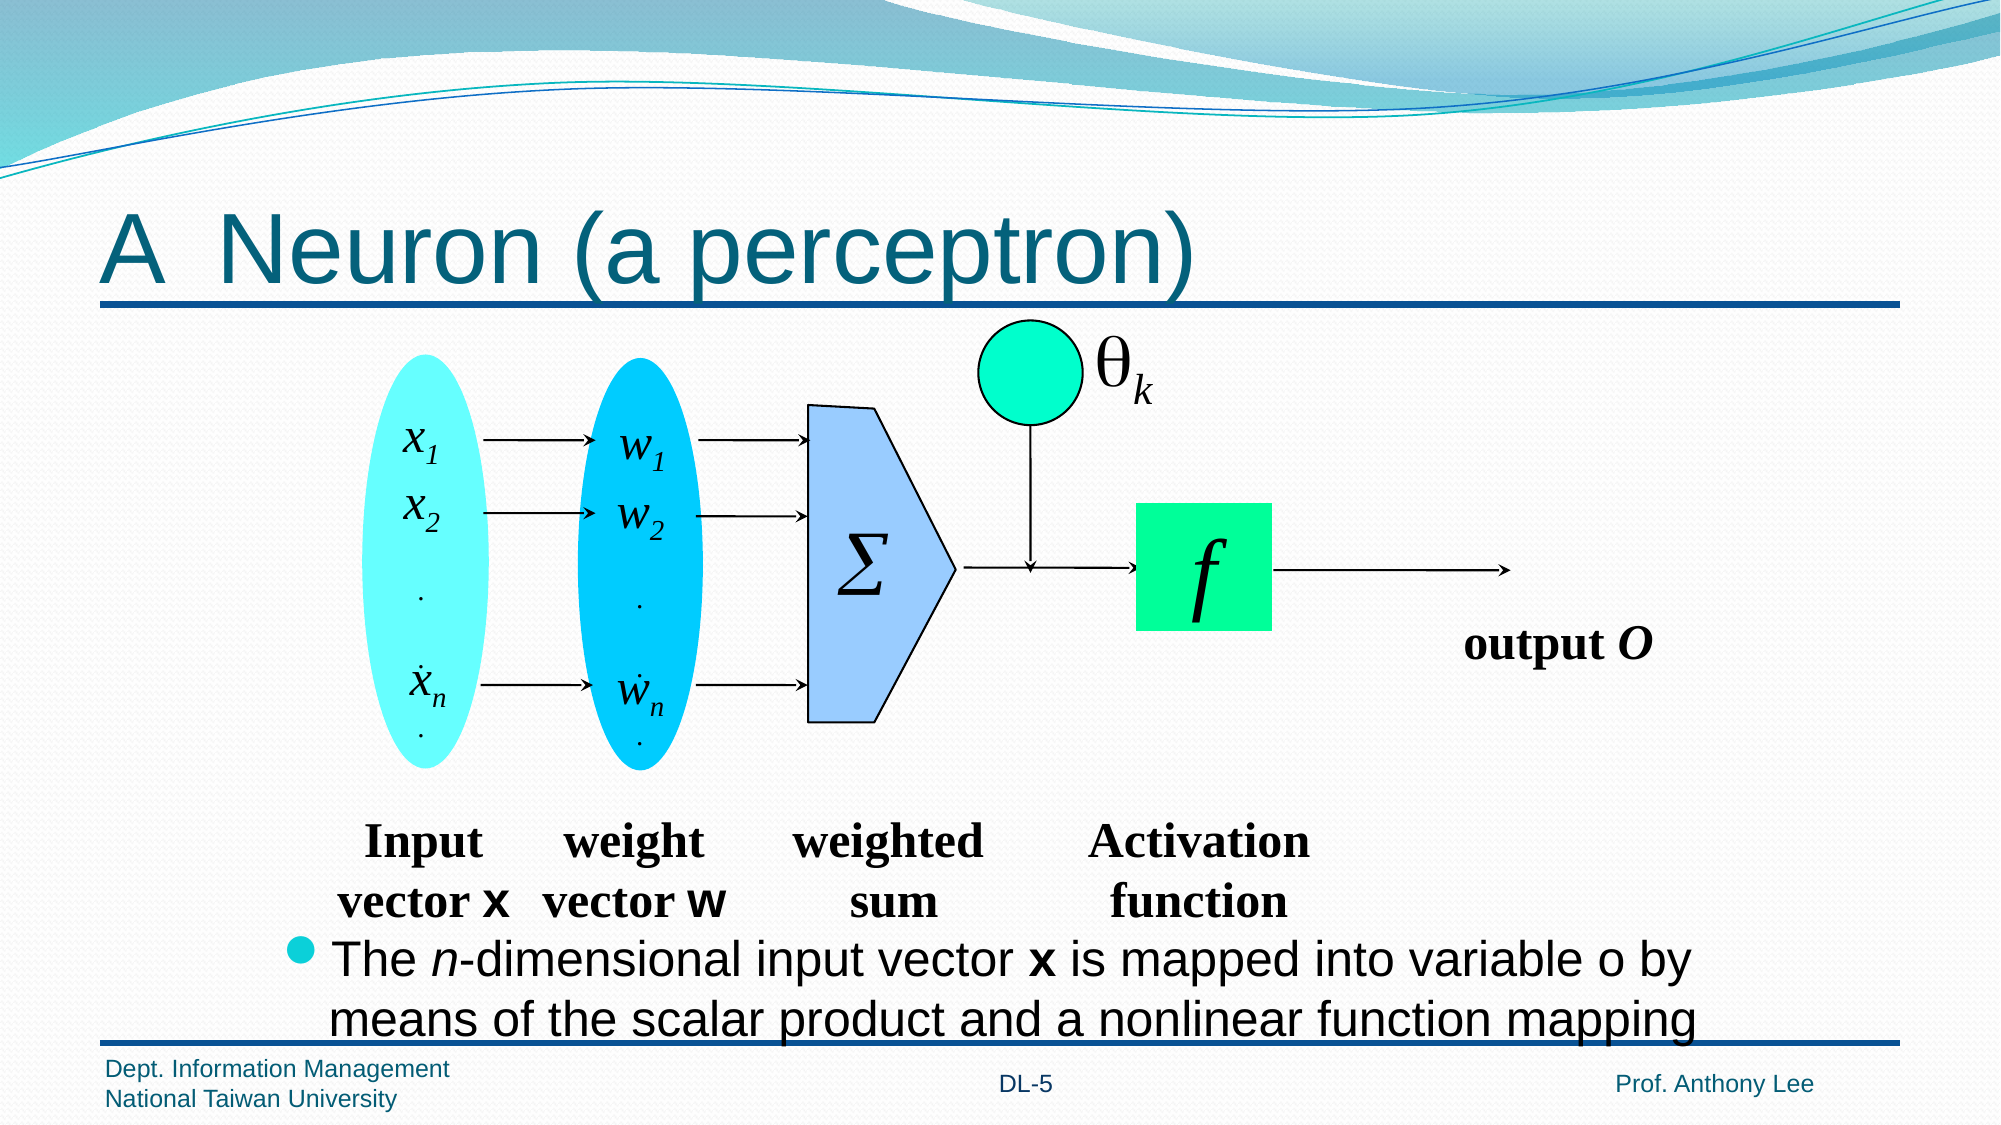

# A  Neuron (a perceptron)
-
θk

x1
w1

x2
.
.
.
w2
.
.
.
f
∑

output O
xn
wn

Input
vector x
weight
vector w
weighted
sum
Activation
function
The n-dimensional input vector x is mapped into variable o by means of the scalar product and a nonlinear function mapping